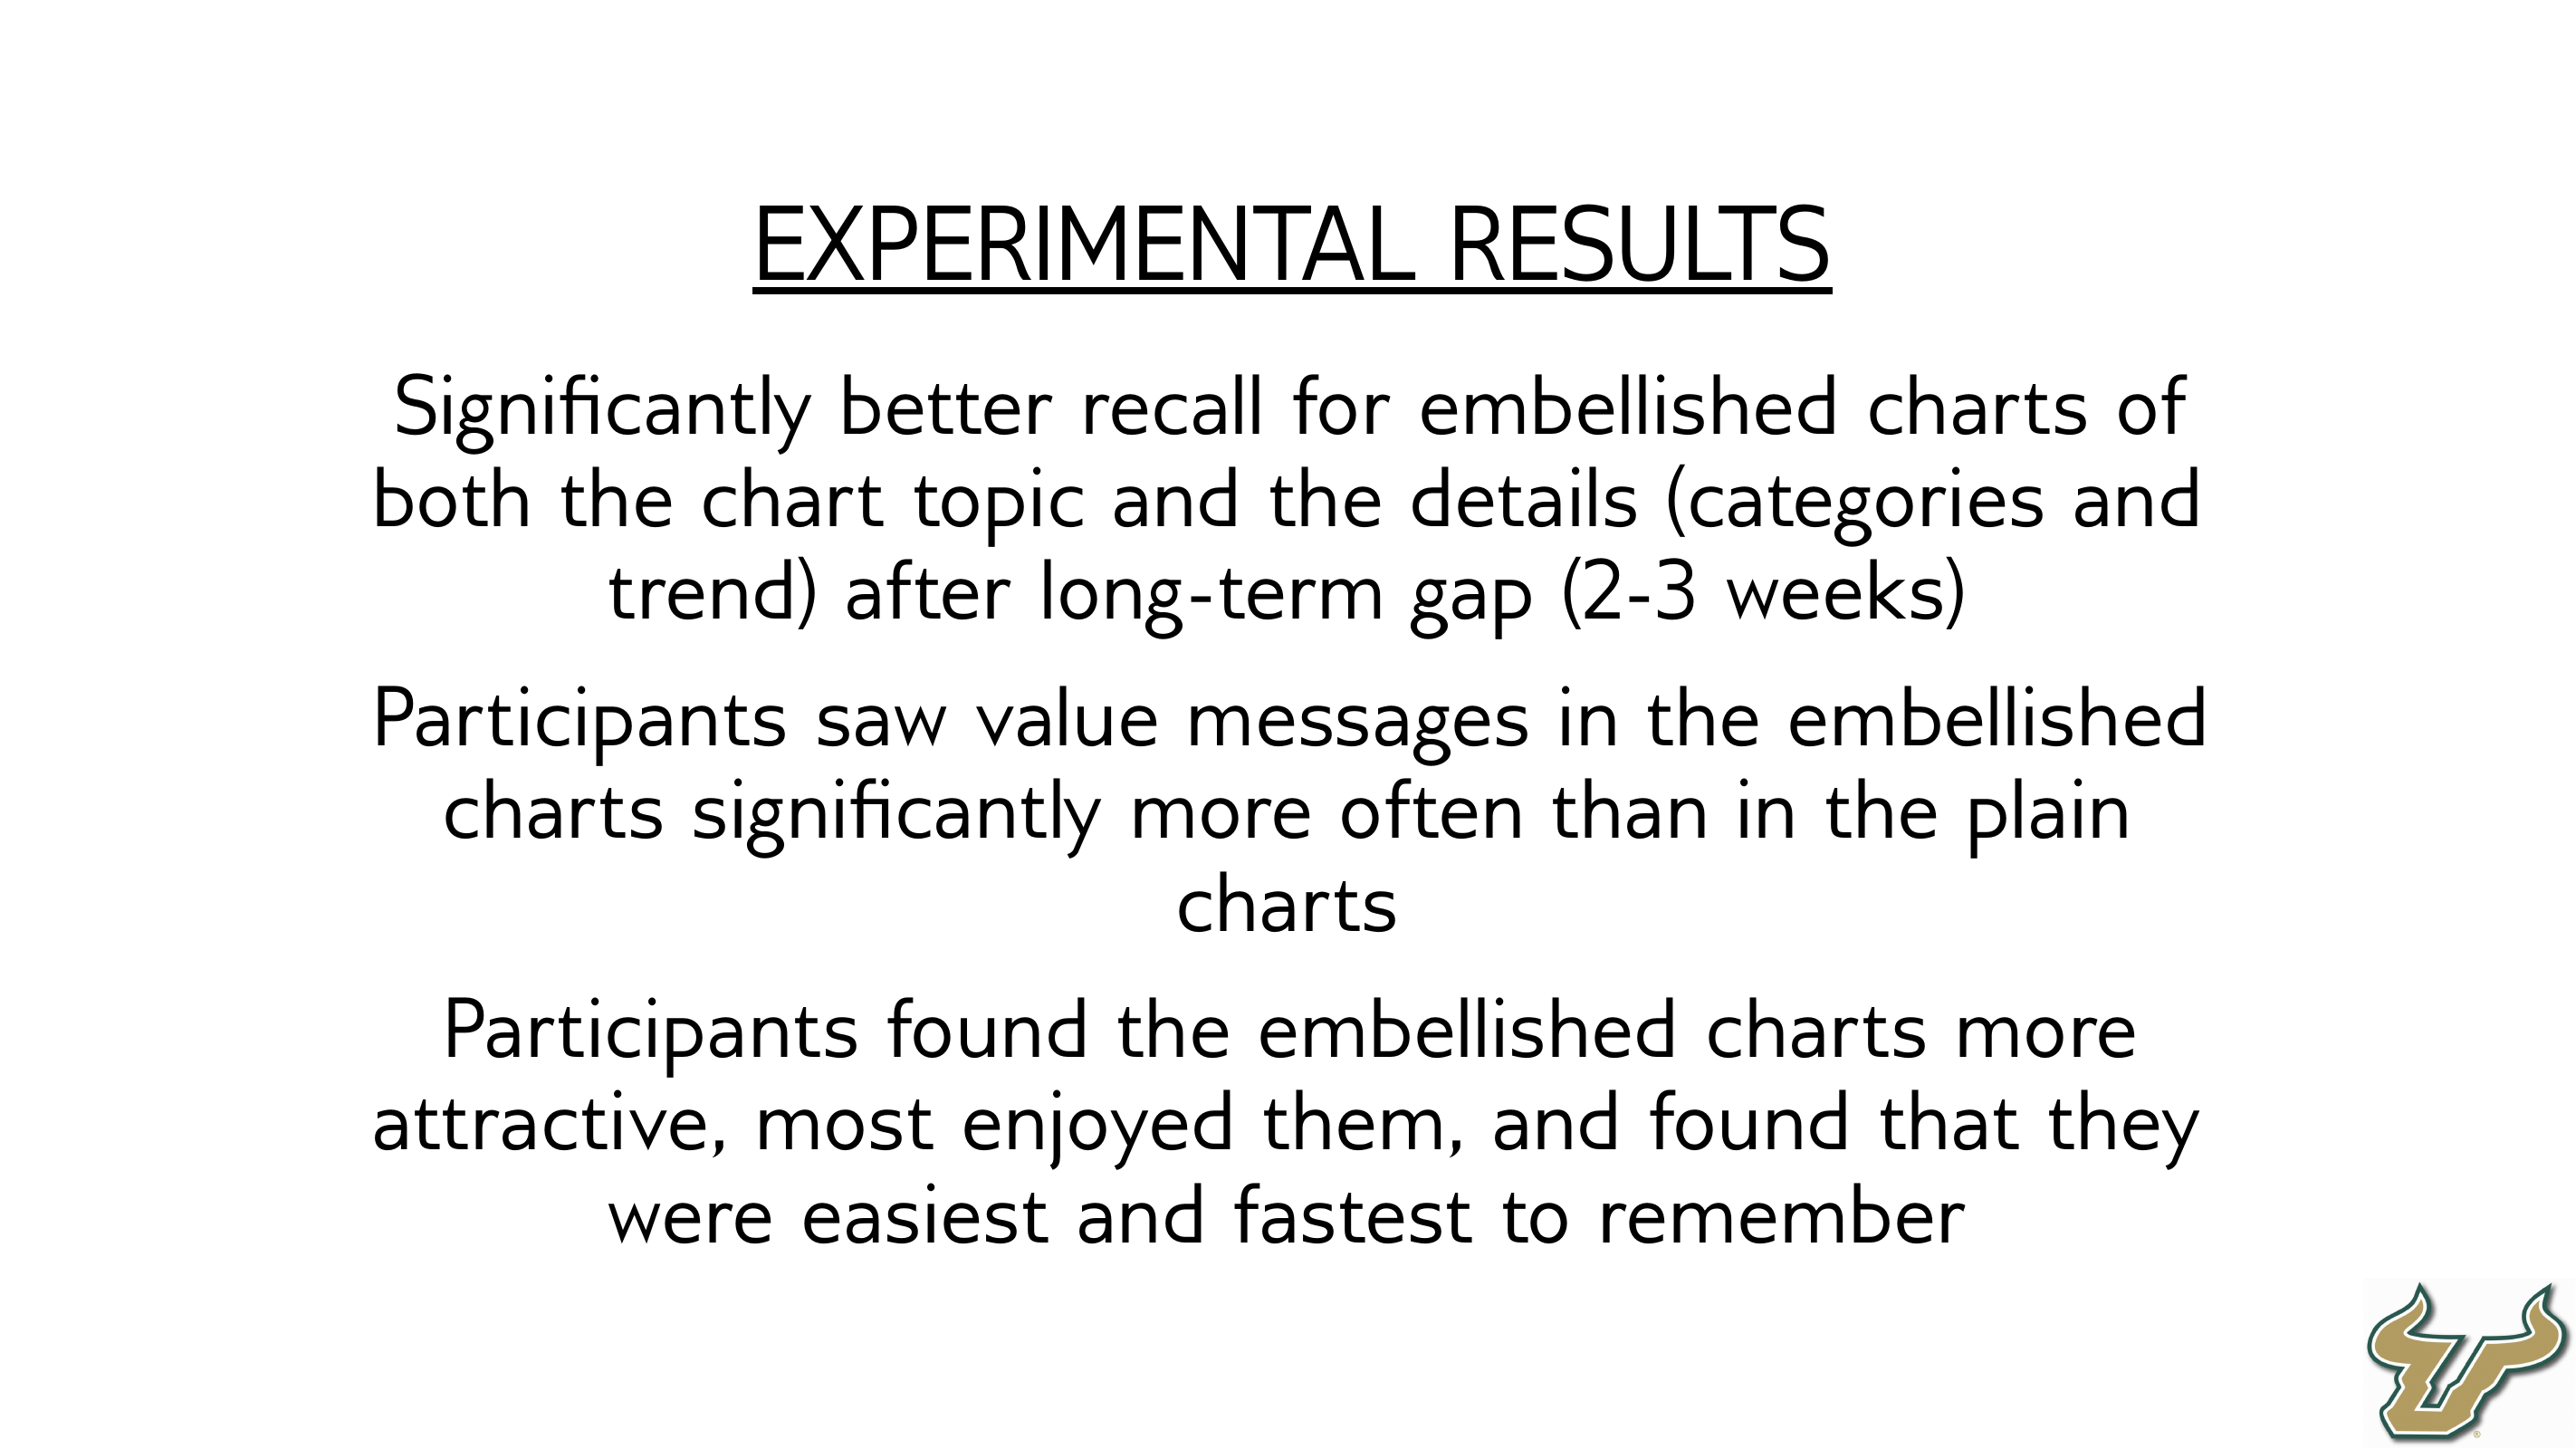

EXPERIMENTAL RESULTS
Significantly better recall for embellished charts of both the chart topic and the details (categories and trend) after long-term gap (2-3 weeks)
Participants saw value messages in the embellished charts significantly more often than in the plain charts
Participants found the embellished charts more attractive, most enjoyed them, and found that they were easiest and fastest to remember

56